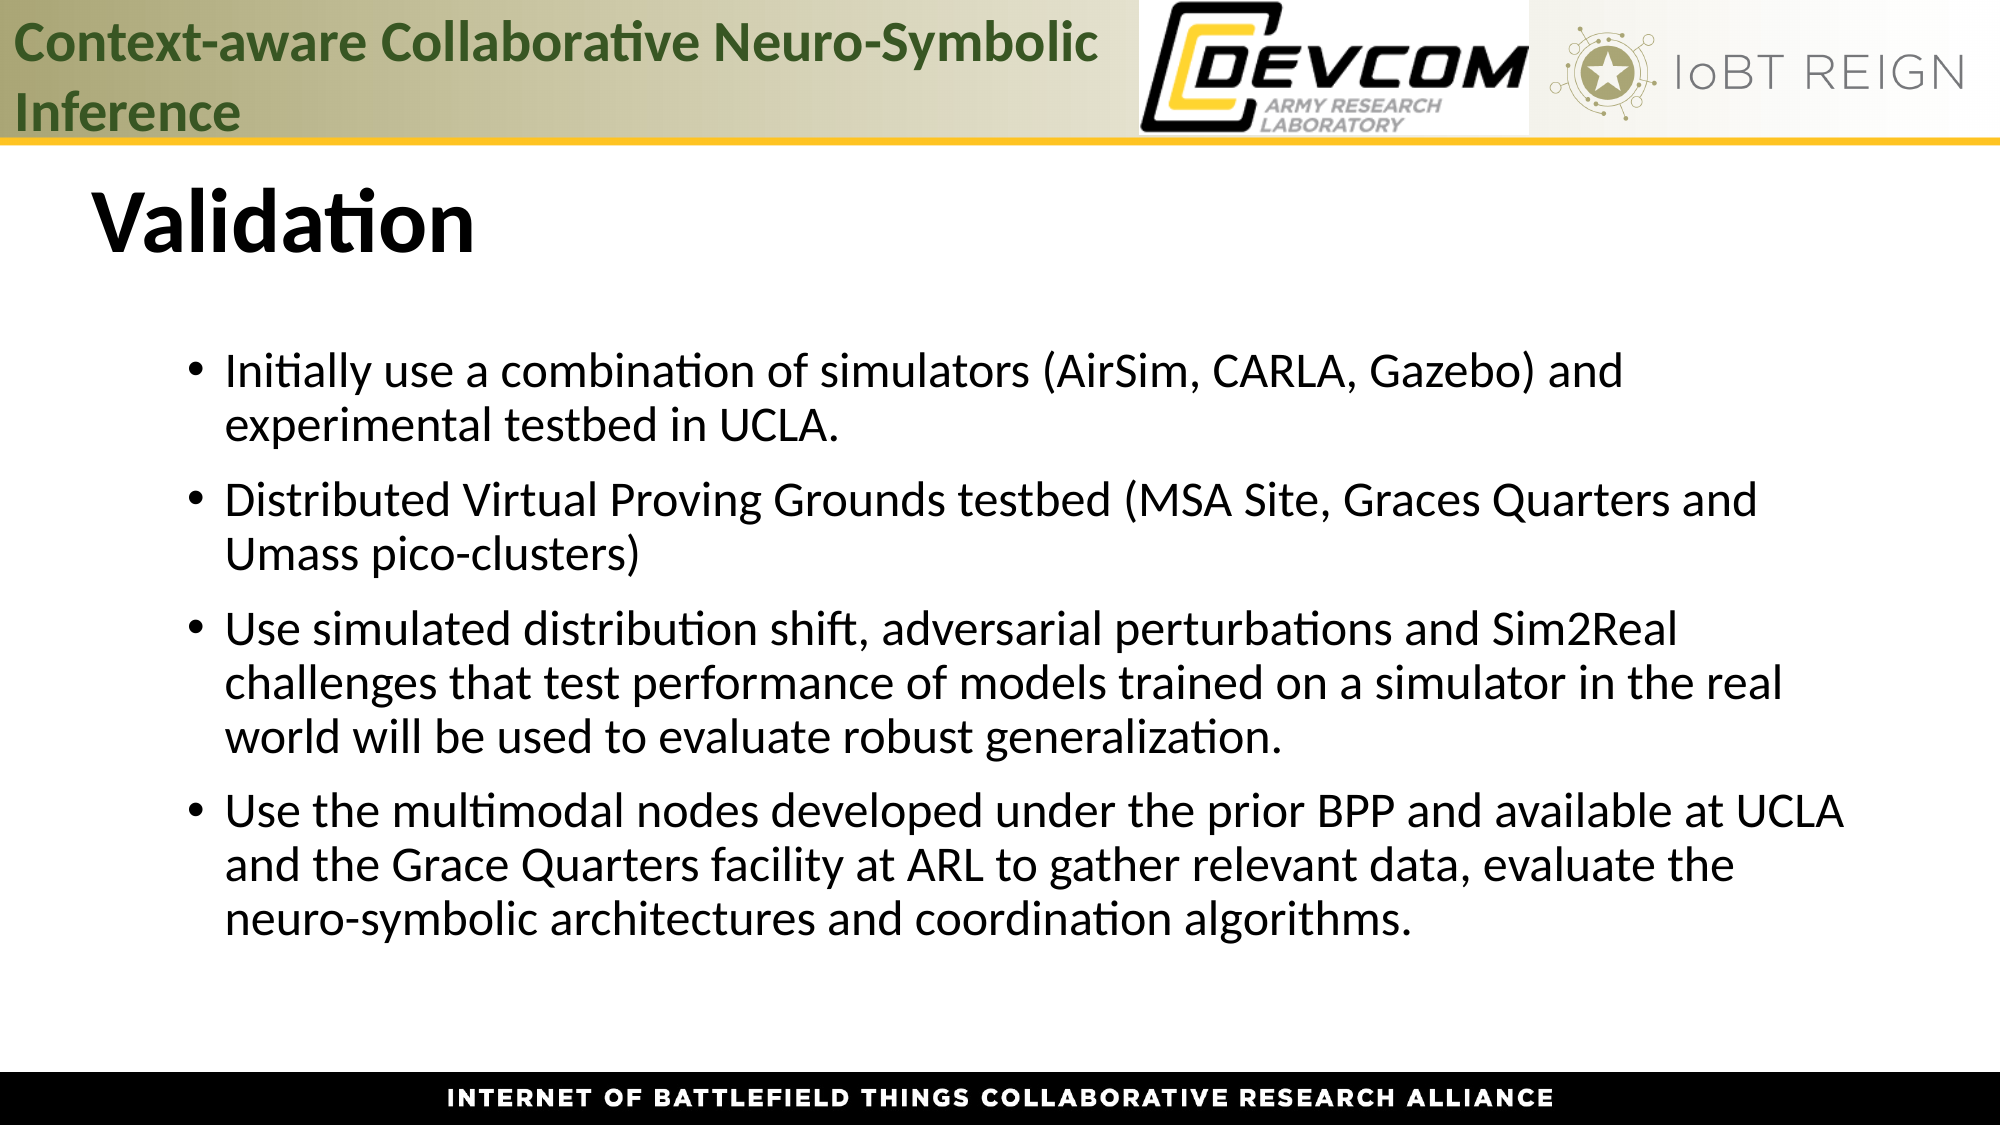

Context-aware Collaborative Neuro-Symbolic Inference
Validation
Initially use a combination of simulators (AirSim, CARLA, Gazebo) and experimental testbed in UCLA.
Distributed Virtual Proving Grounds testbed (MSA Site, Graces Quarters and Umass pico-clusters)
Use simulated distribution shift, adversarial perturbations and Sim2Real challenges that test performance of models trained on a simulator in the real world will be used to evaluate robust generalization.
Use the multimodal nodes developed under the prior BPP and available at UCLA and the Grace Quarters facility at ARL to gather relevant data, evaluate the neuro-symbolic architectures and coordination algorithms.